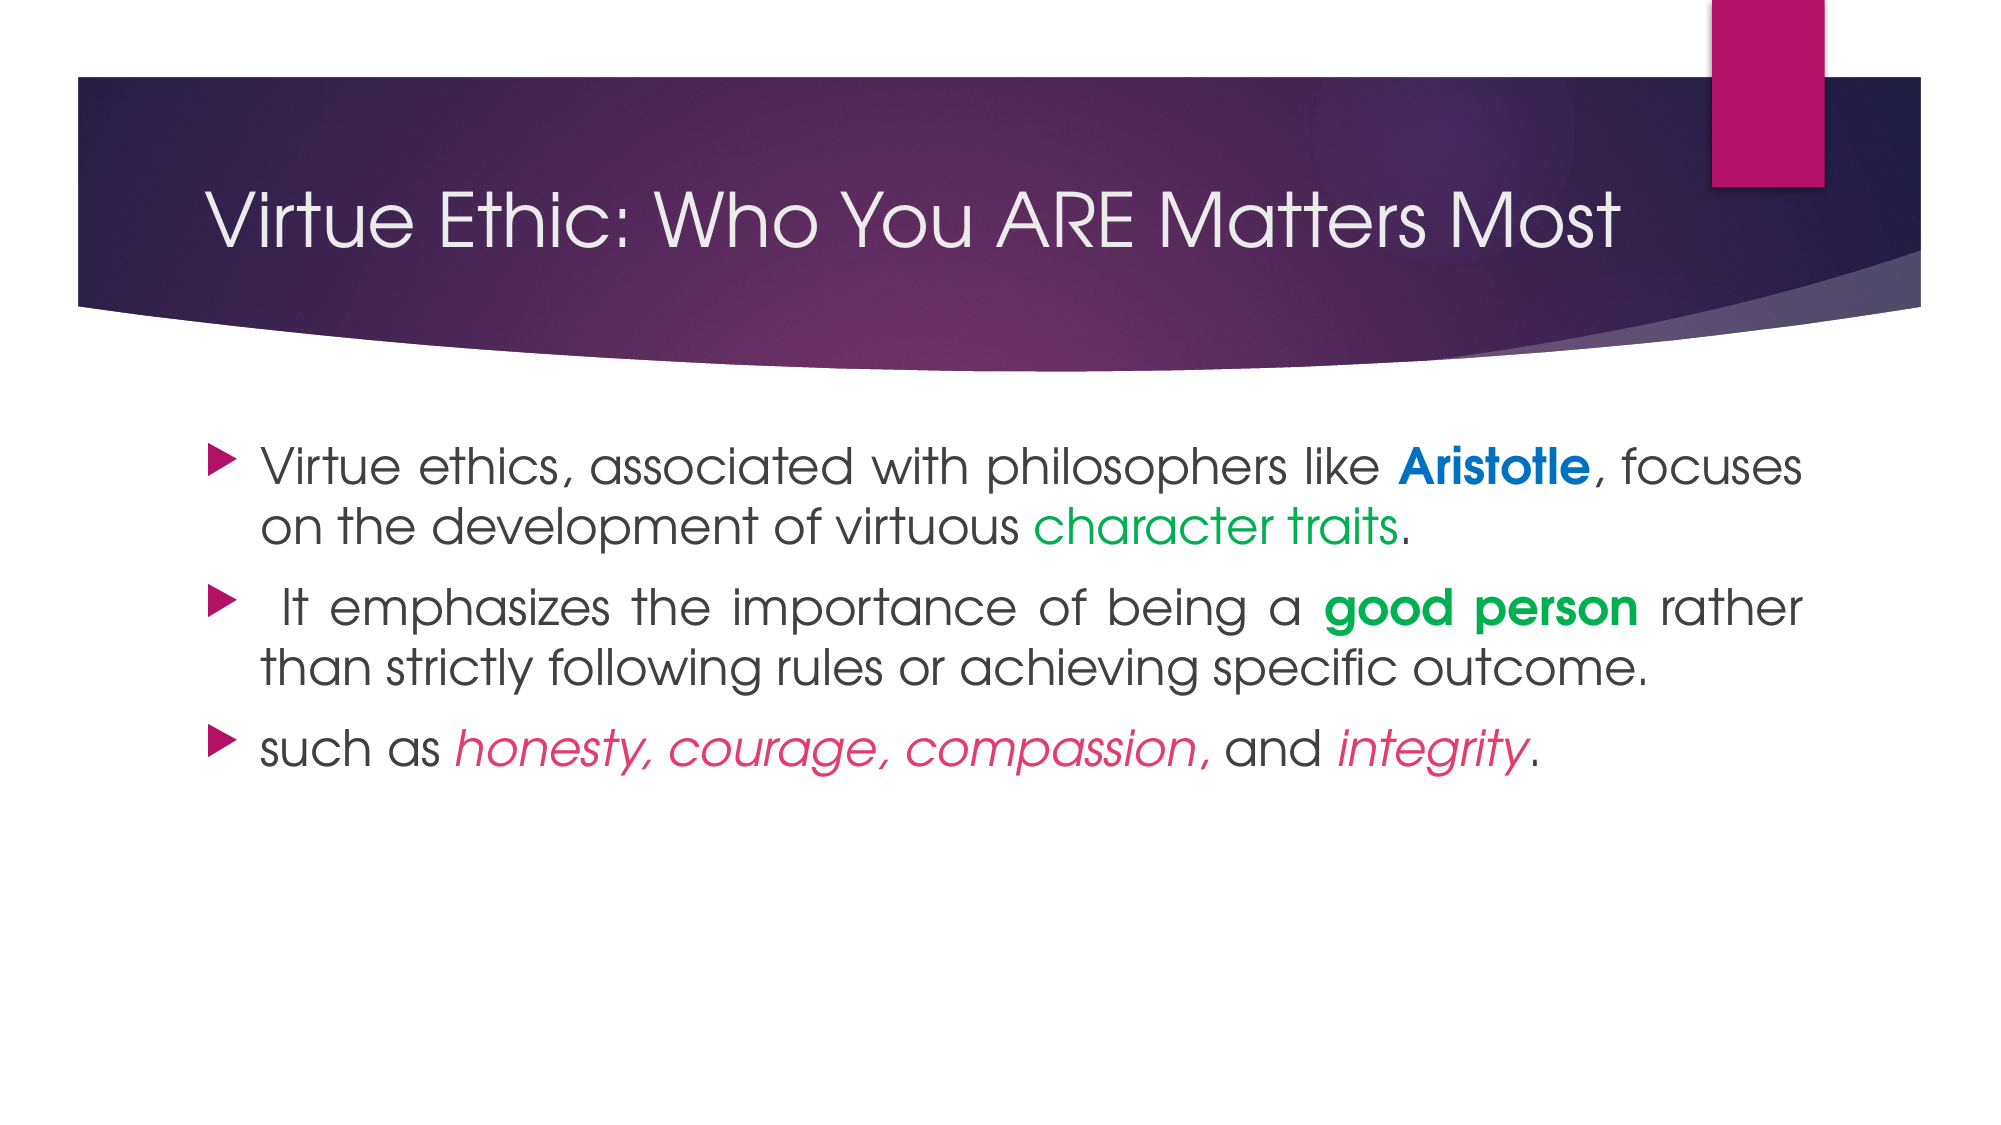

# Virtue Ethic: Who You ARE Matters Most
Virtue ethics, associated with philosophers like Aristotle, focuses on the development of virtuous character traits.
 It emphasizes the importance of being a good person rather than strictly following rules or achieving specific outcome.
such as honesty, courage, compassion, and integrity.